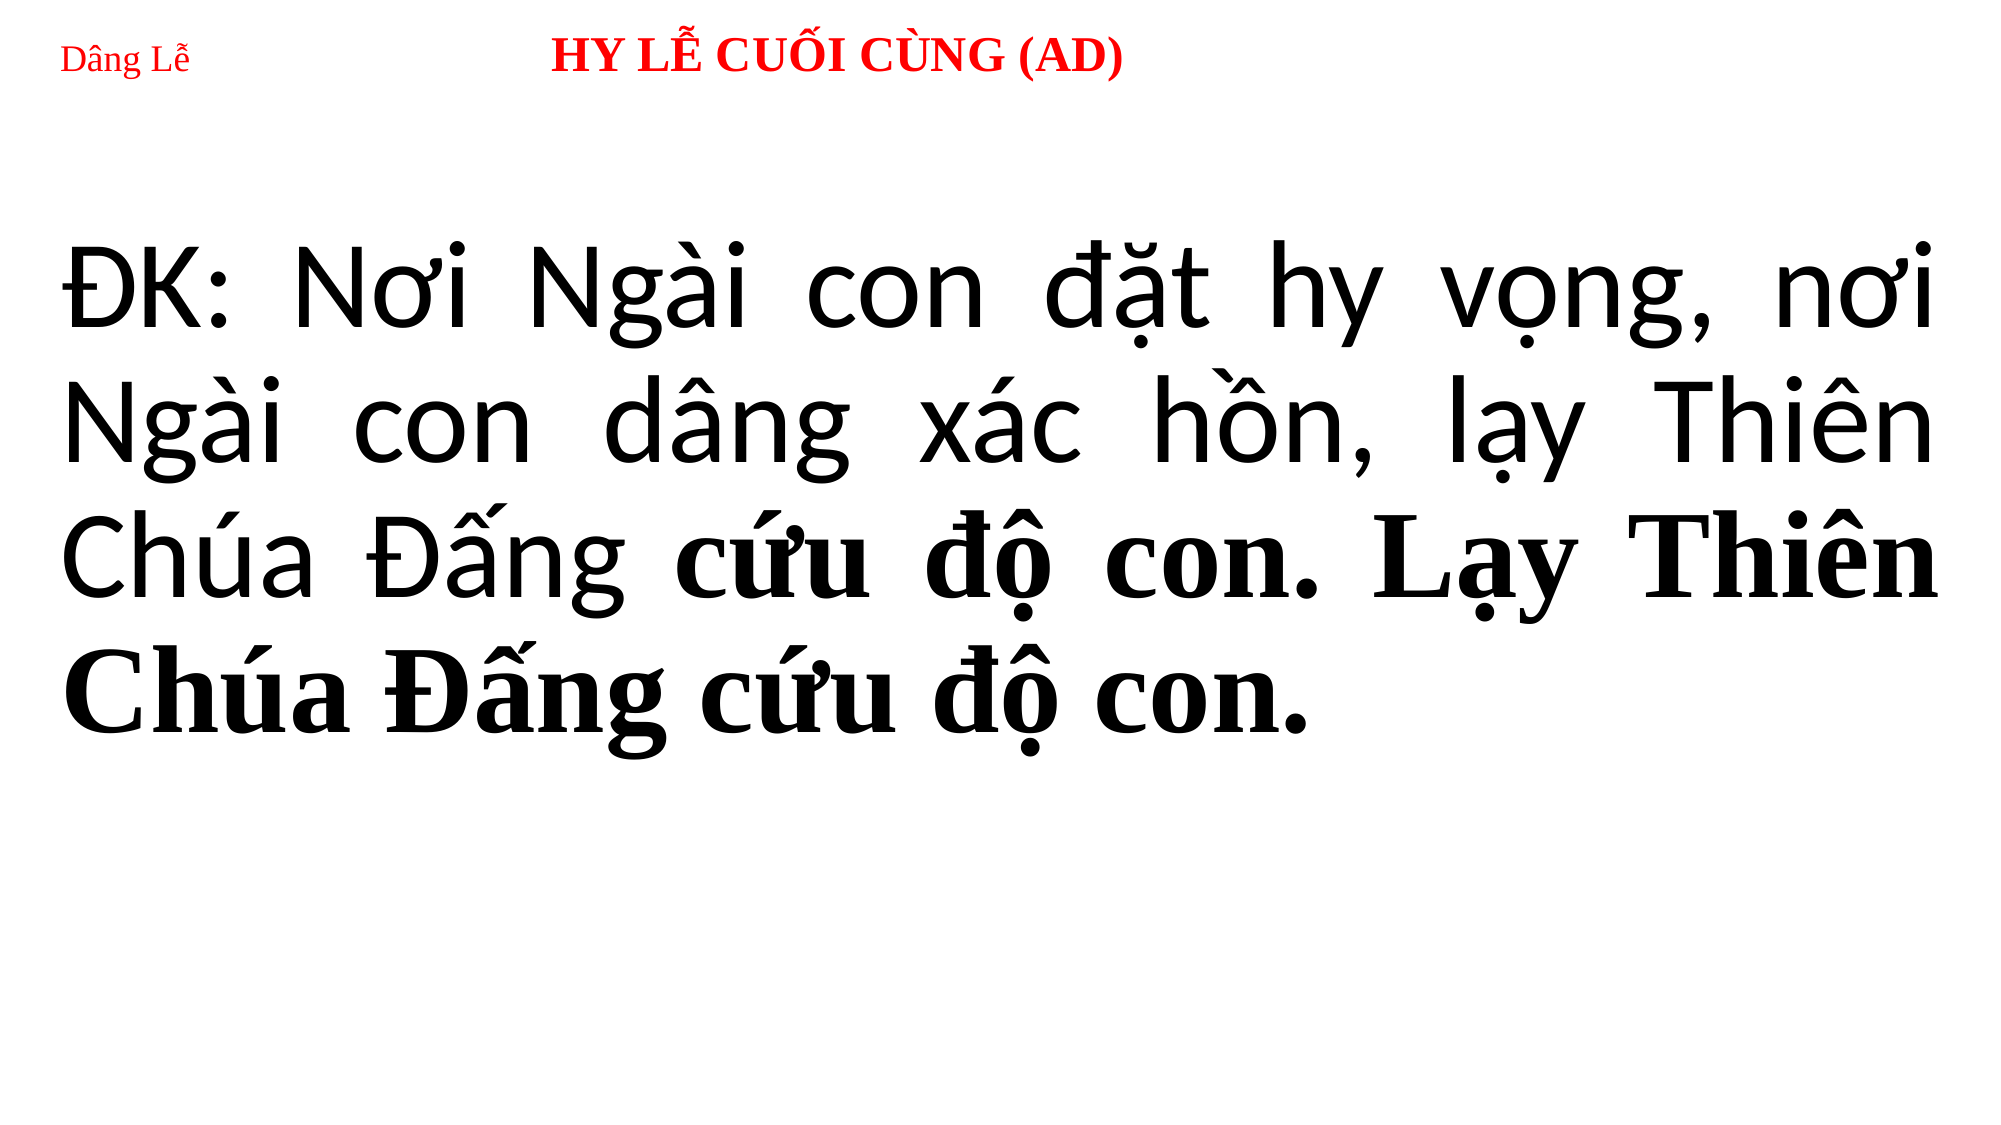

# Dâng Lễ                                      HY LỄ CUỐI CÙNG (AD)
ĐK: Nơi Ngài con đặt hy vọng, nơi Ngài con dâng xác hồn, lạy Thiên Chúa Đấng cứu độ con. Lạy Thiên Chúa Đấng cứu độ con.